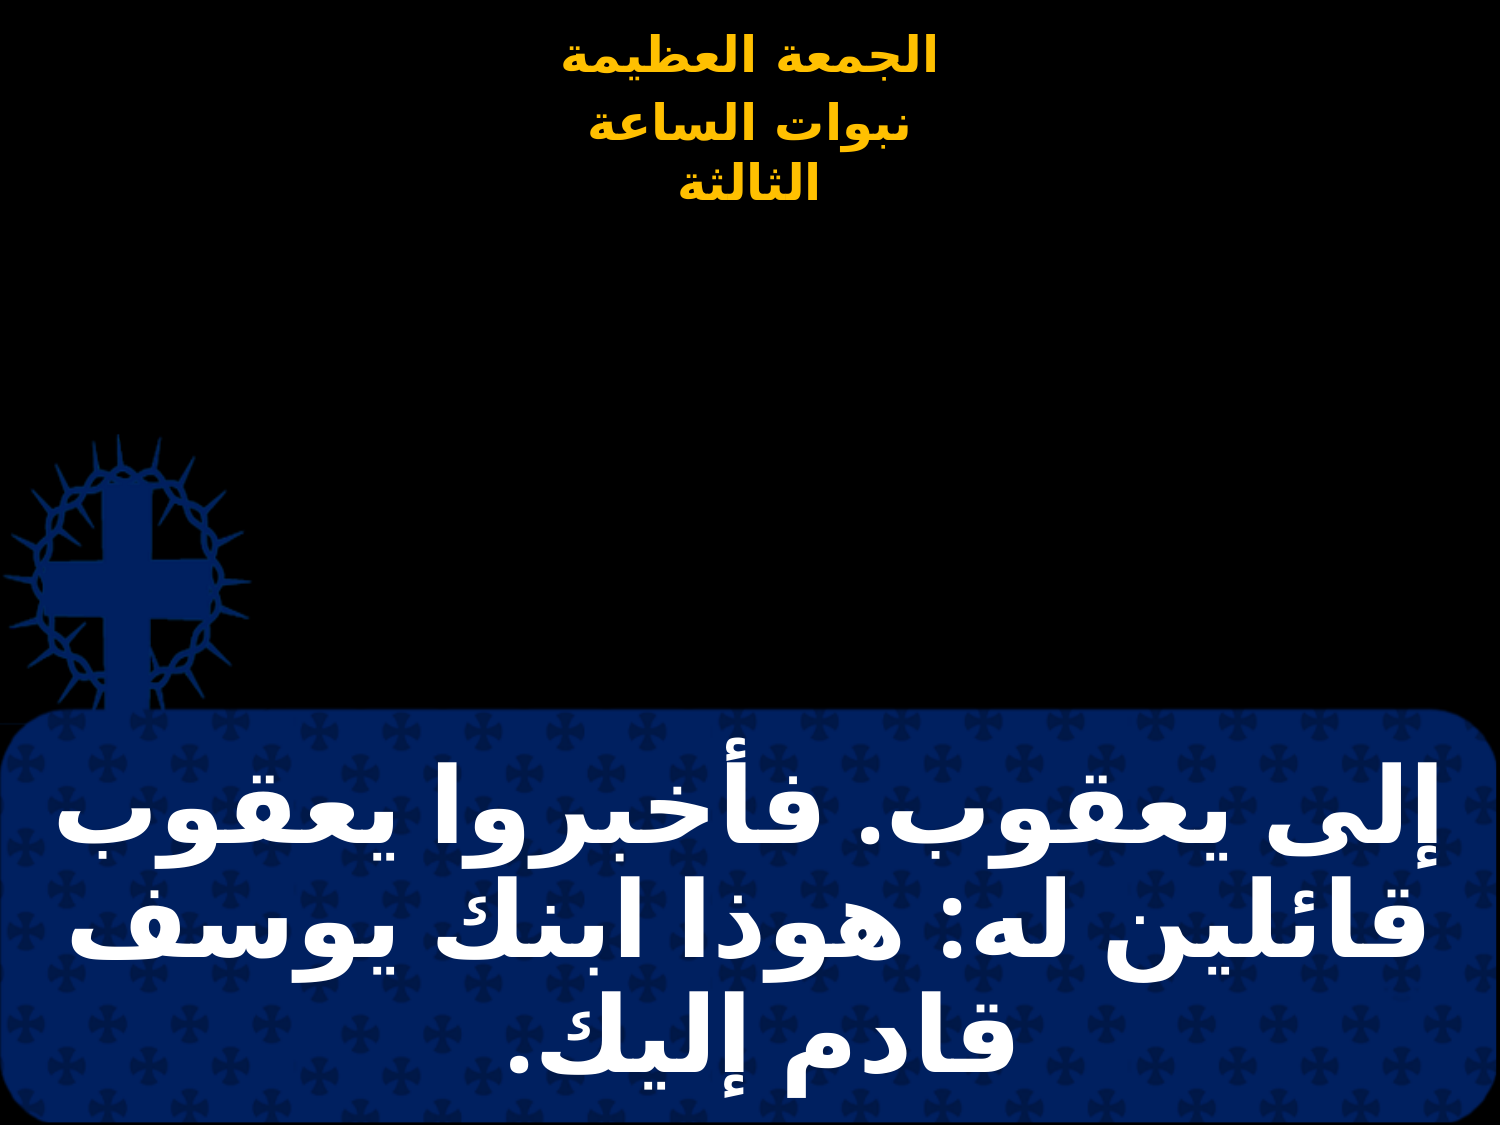

# إلى يعقوب. فأخبروا يعقوب قائلين له: هوذا ابنك يوسف قادم إليك.